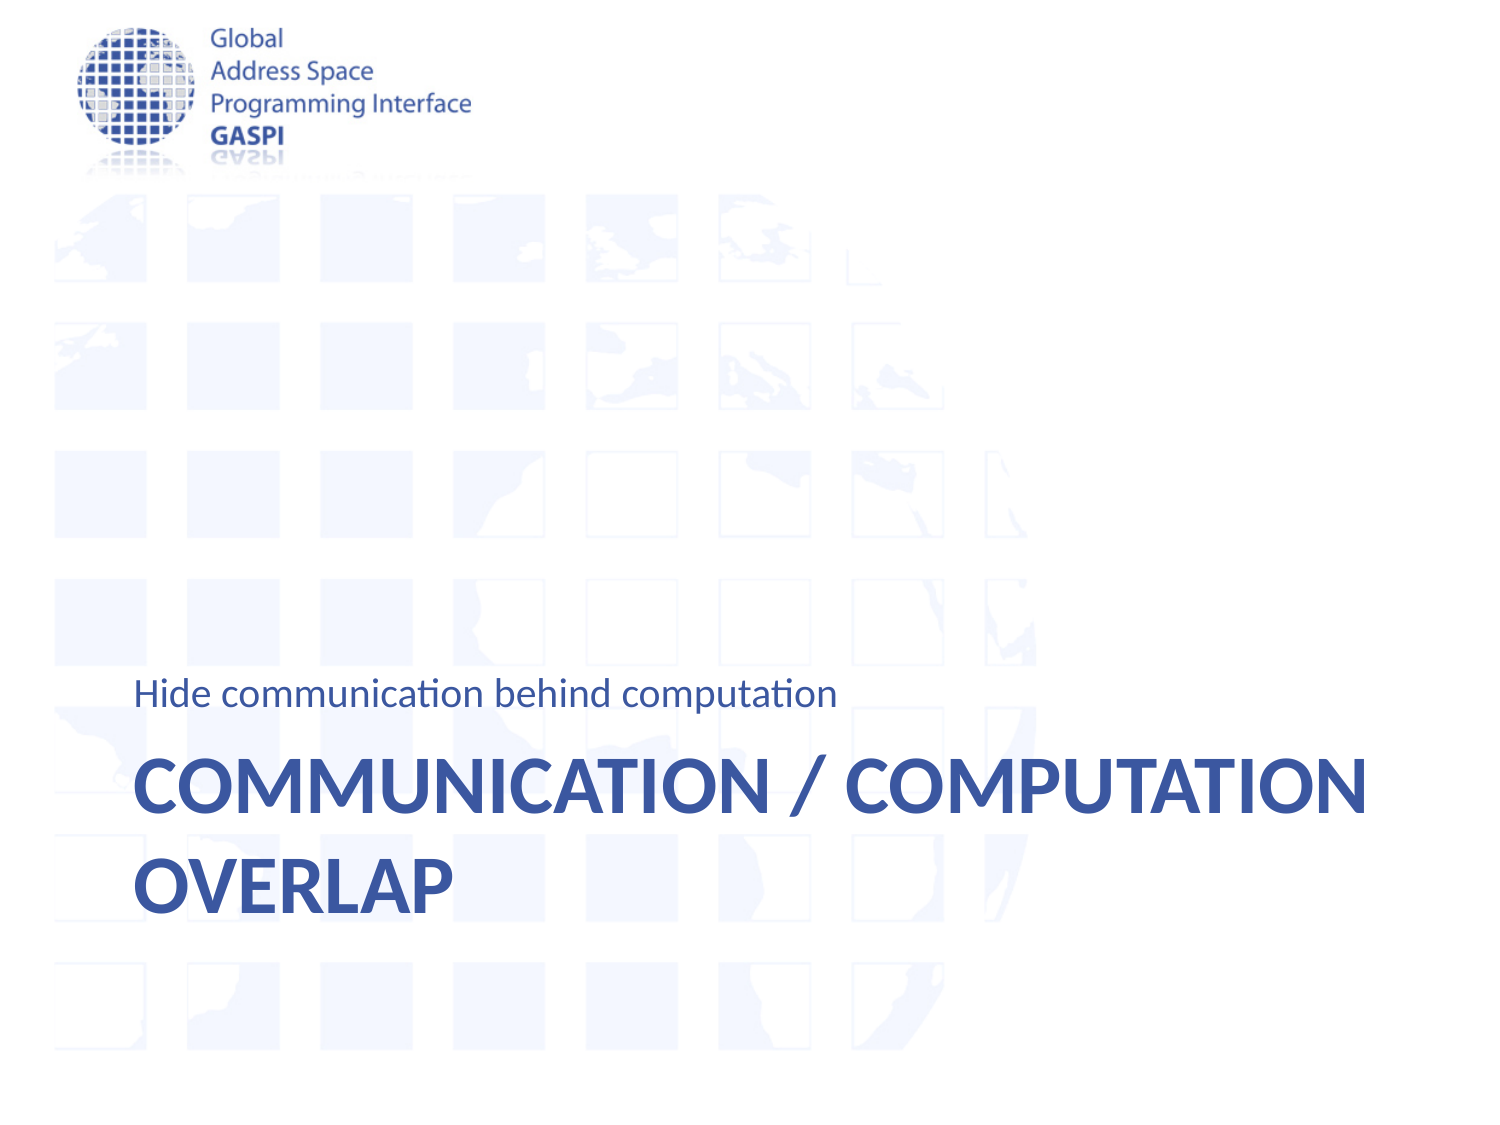

Hide communication behind computation
# CommUNICATION / computation overlap